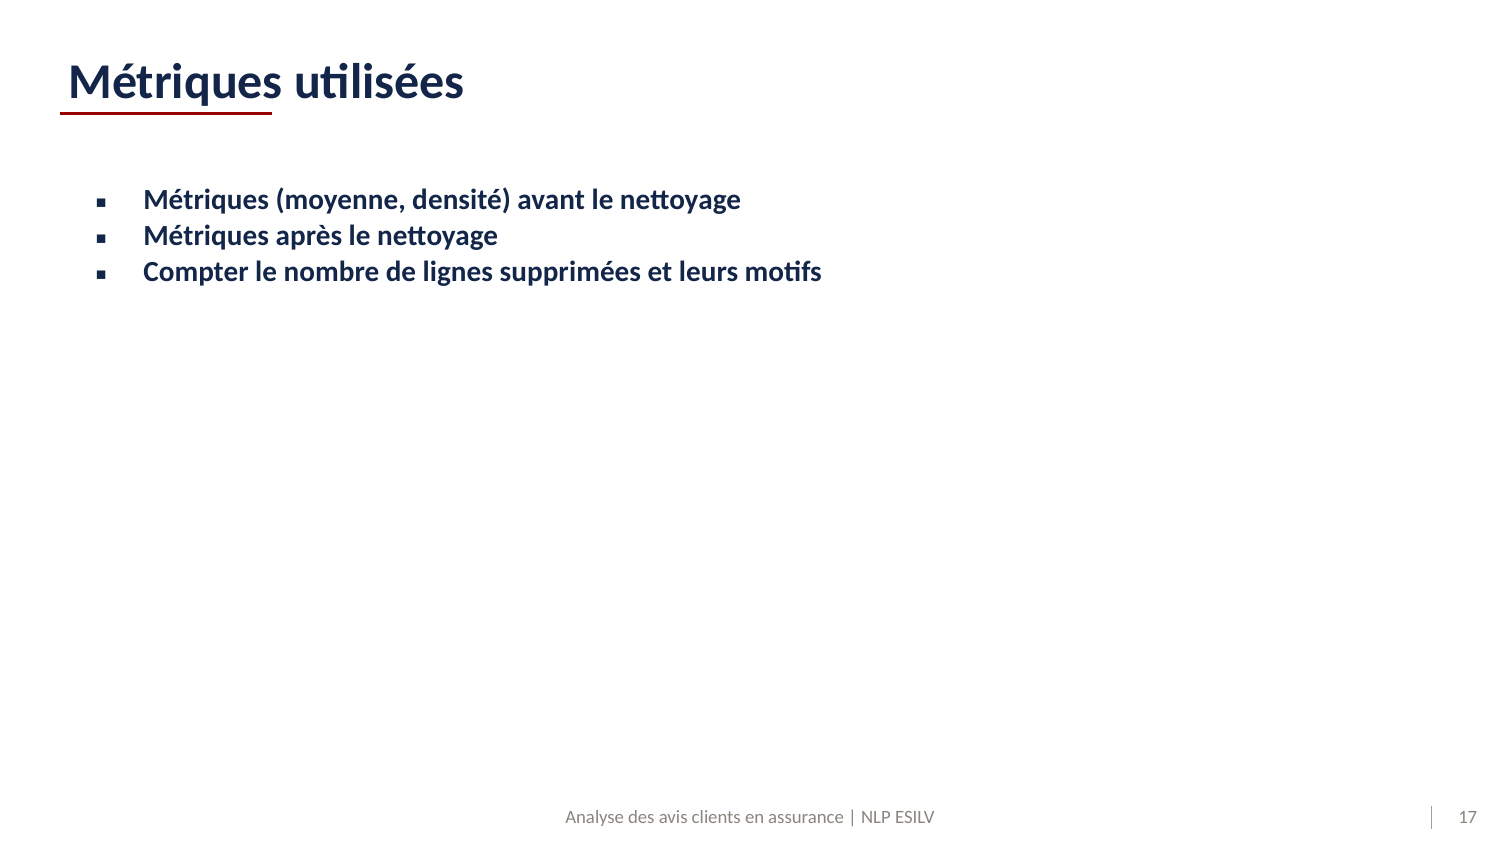

# Métriques utilisées
Métriques (moyenne, densité) avant le nettoyage
Métriques après le nettoyage
Compter le nombre de lignes supprimées et leurs motifs